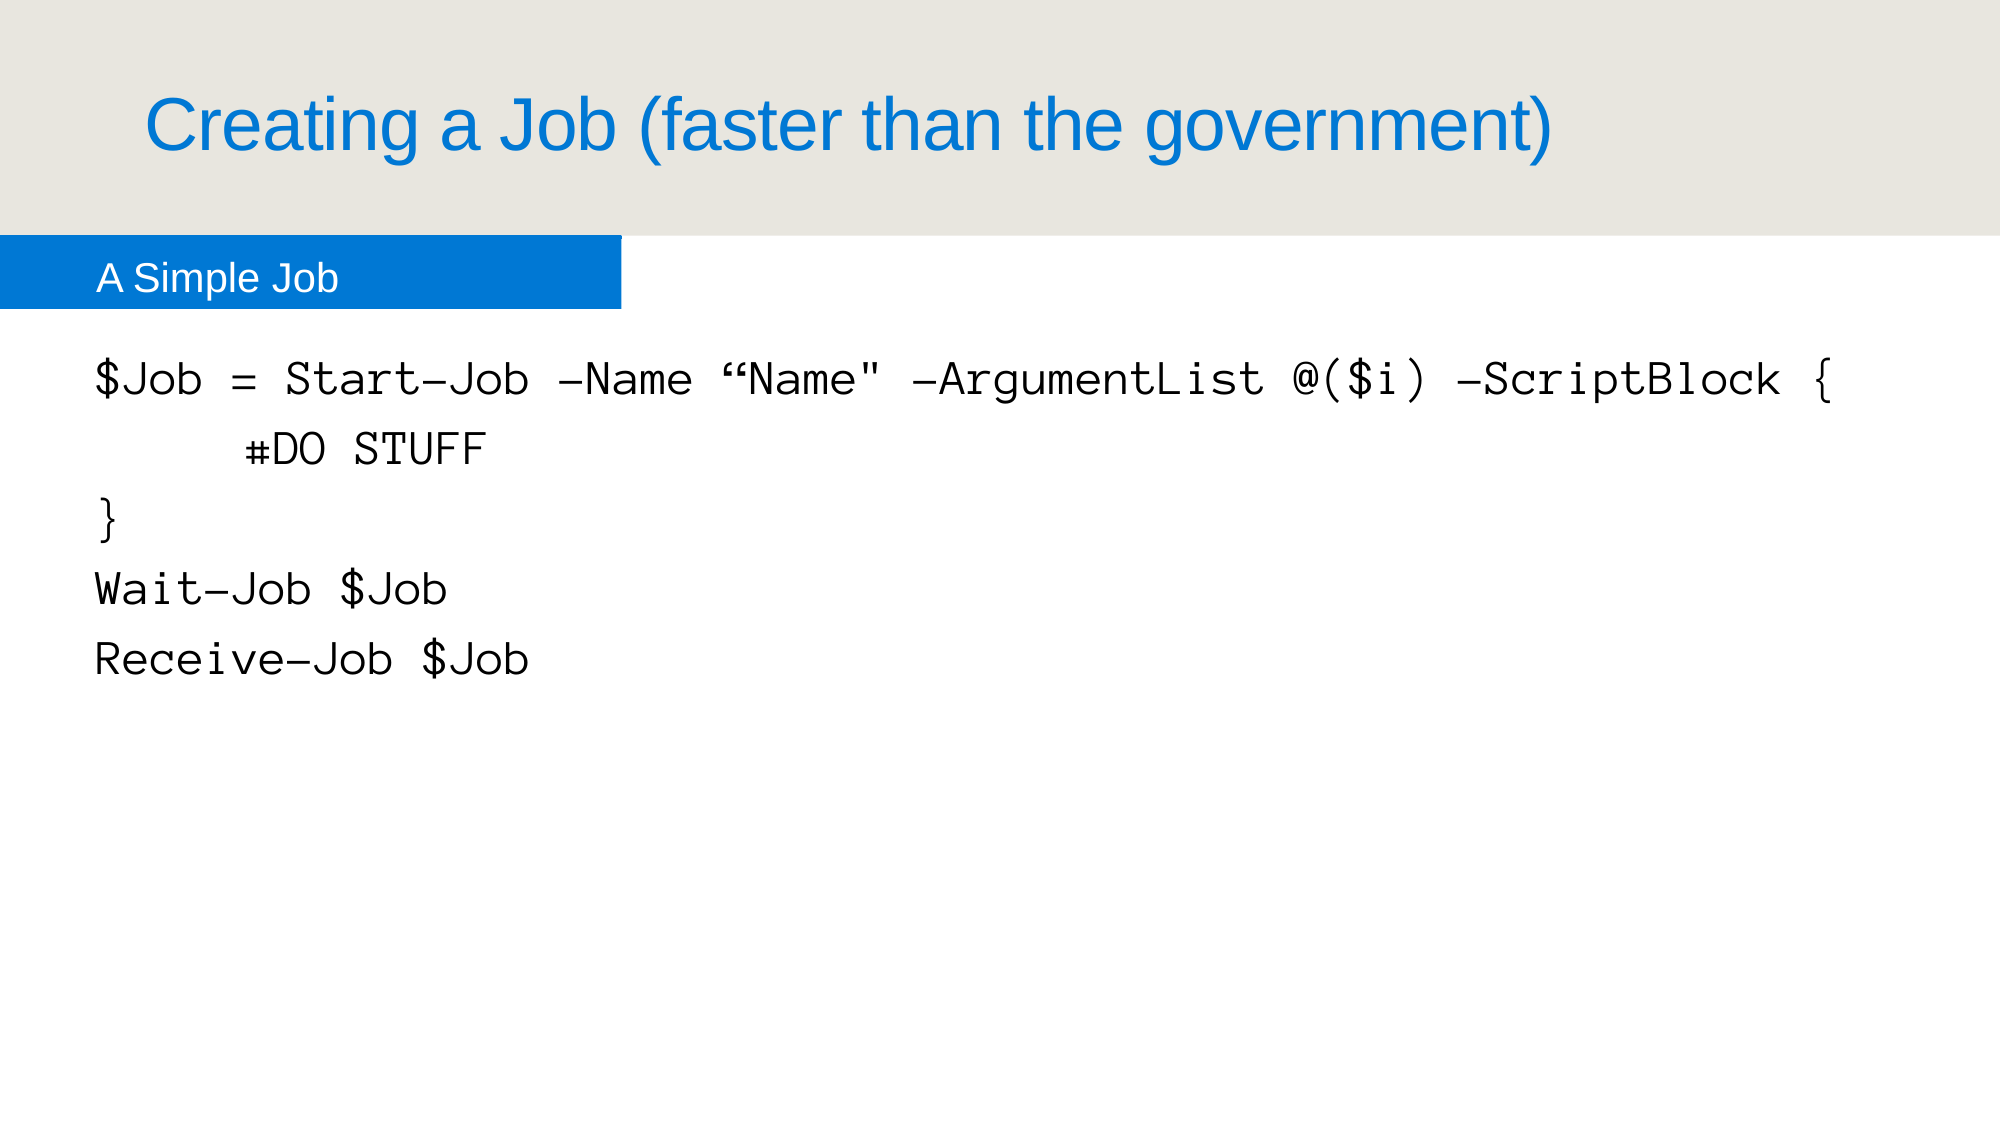

# Creating a Job (faster than the government)
A Simple Job
$Job = Start-Job -Name “Name" -ArgumentList @($i) -ScriptBlock {
	#DO STUFF
}
Wait-Job $Job
Receive-Job $Job